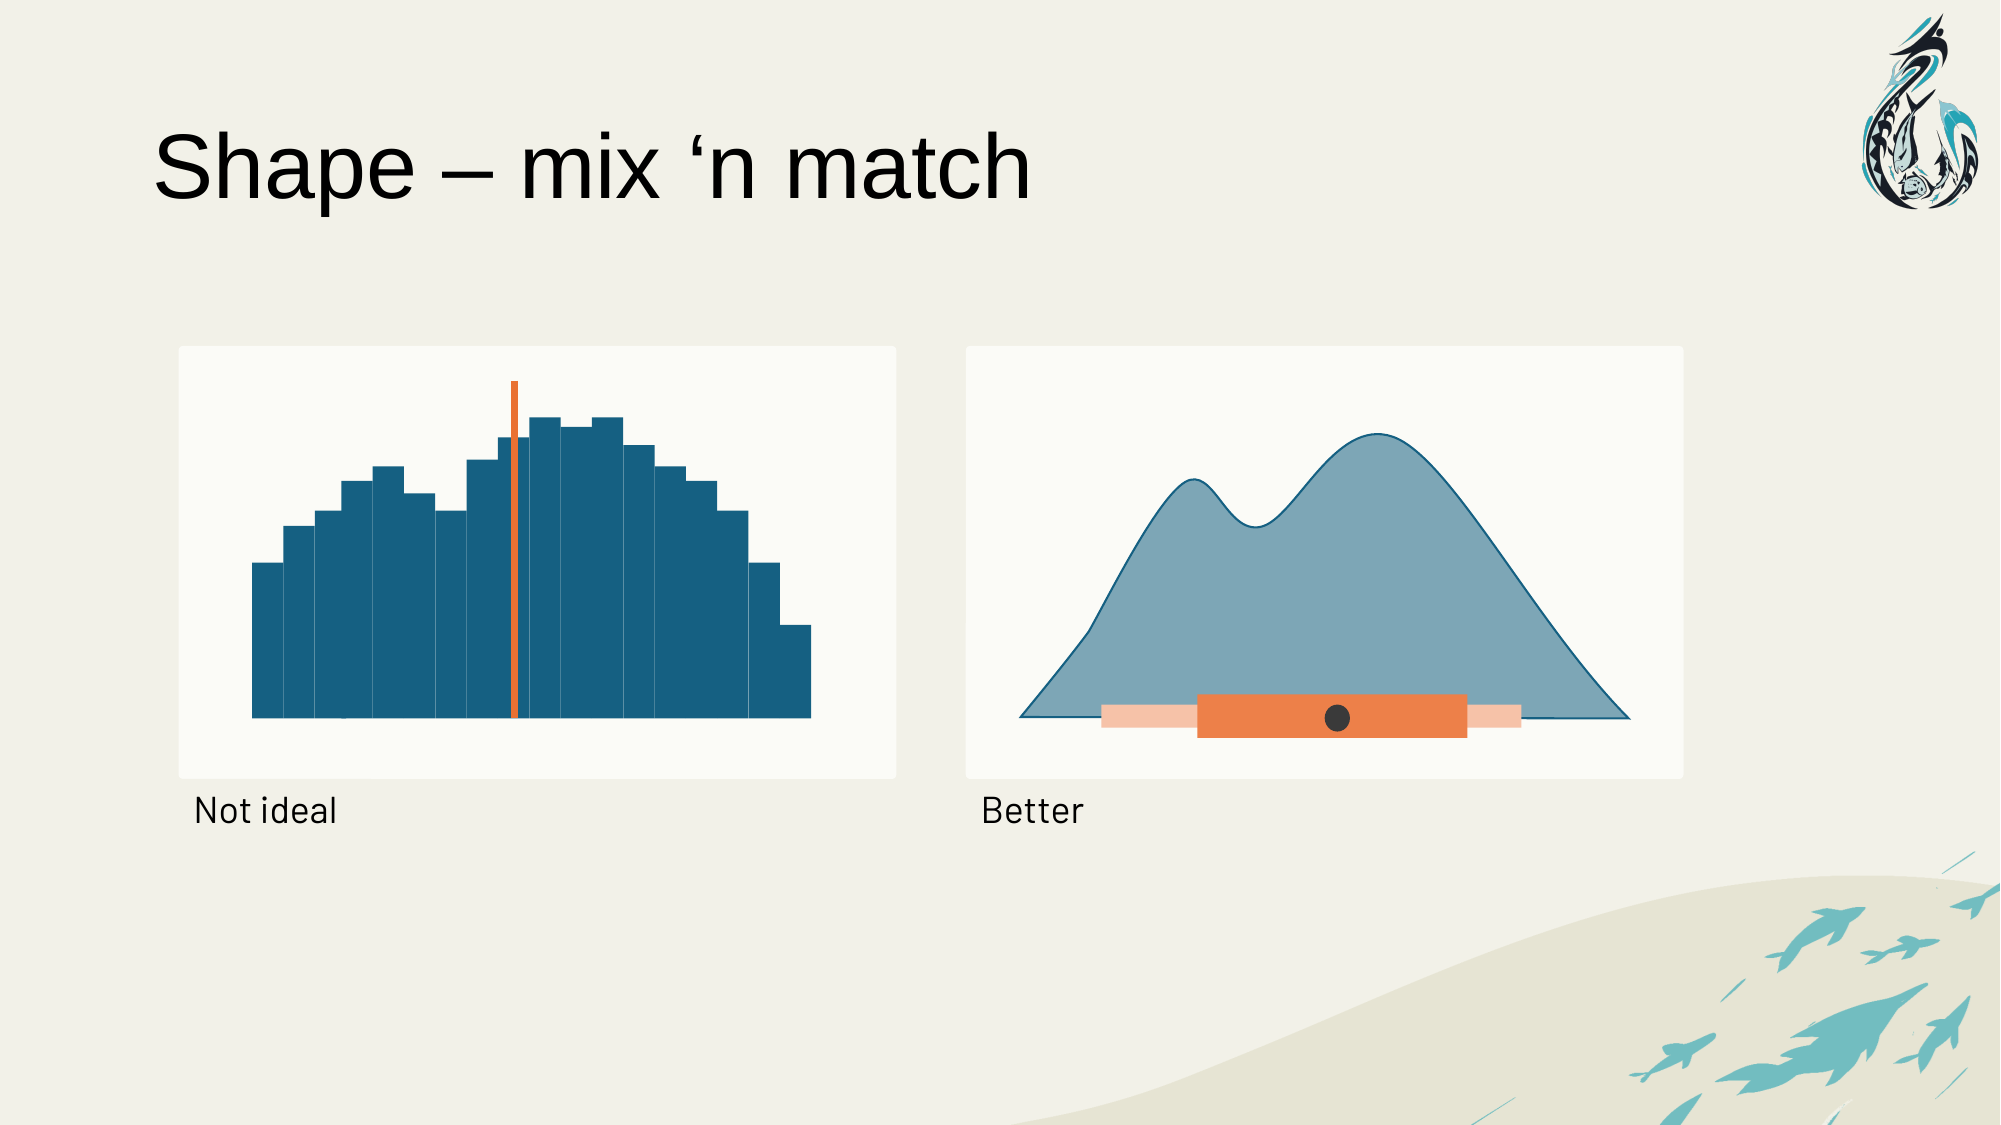

# Shape – mix ‘n match

Better

Not ideal